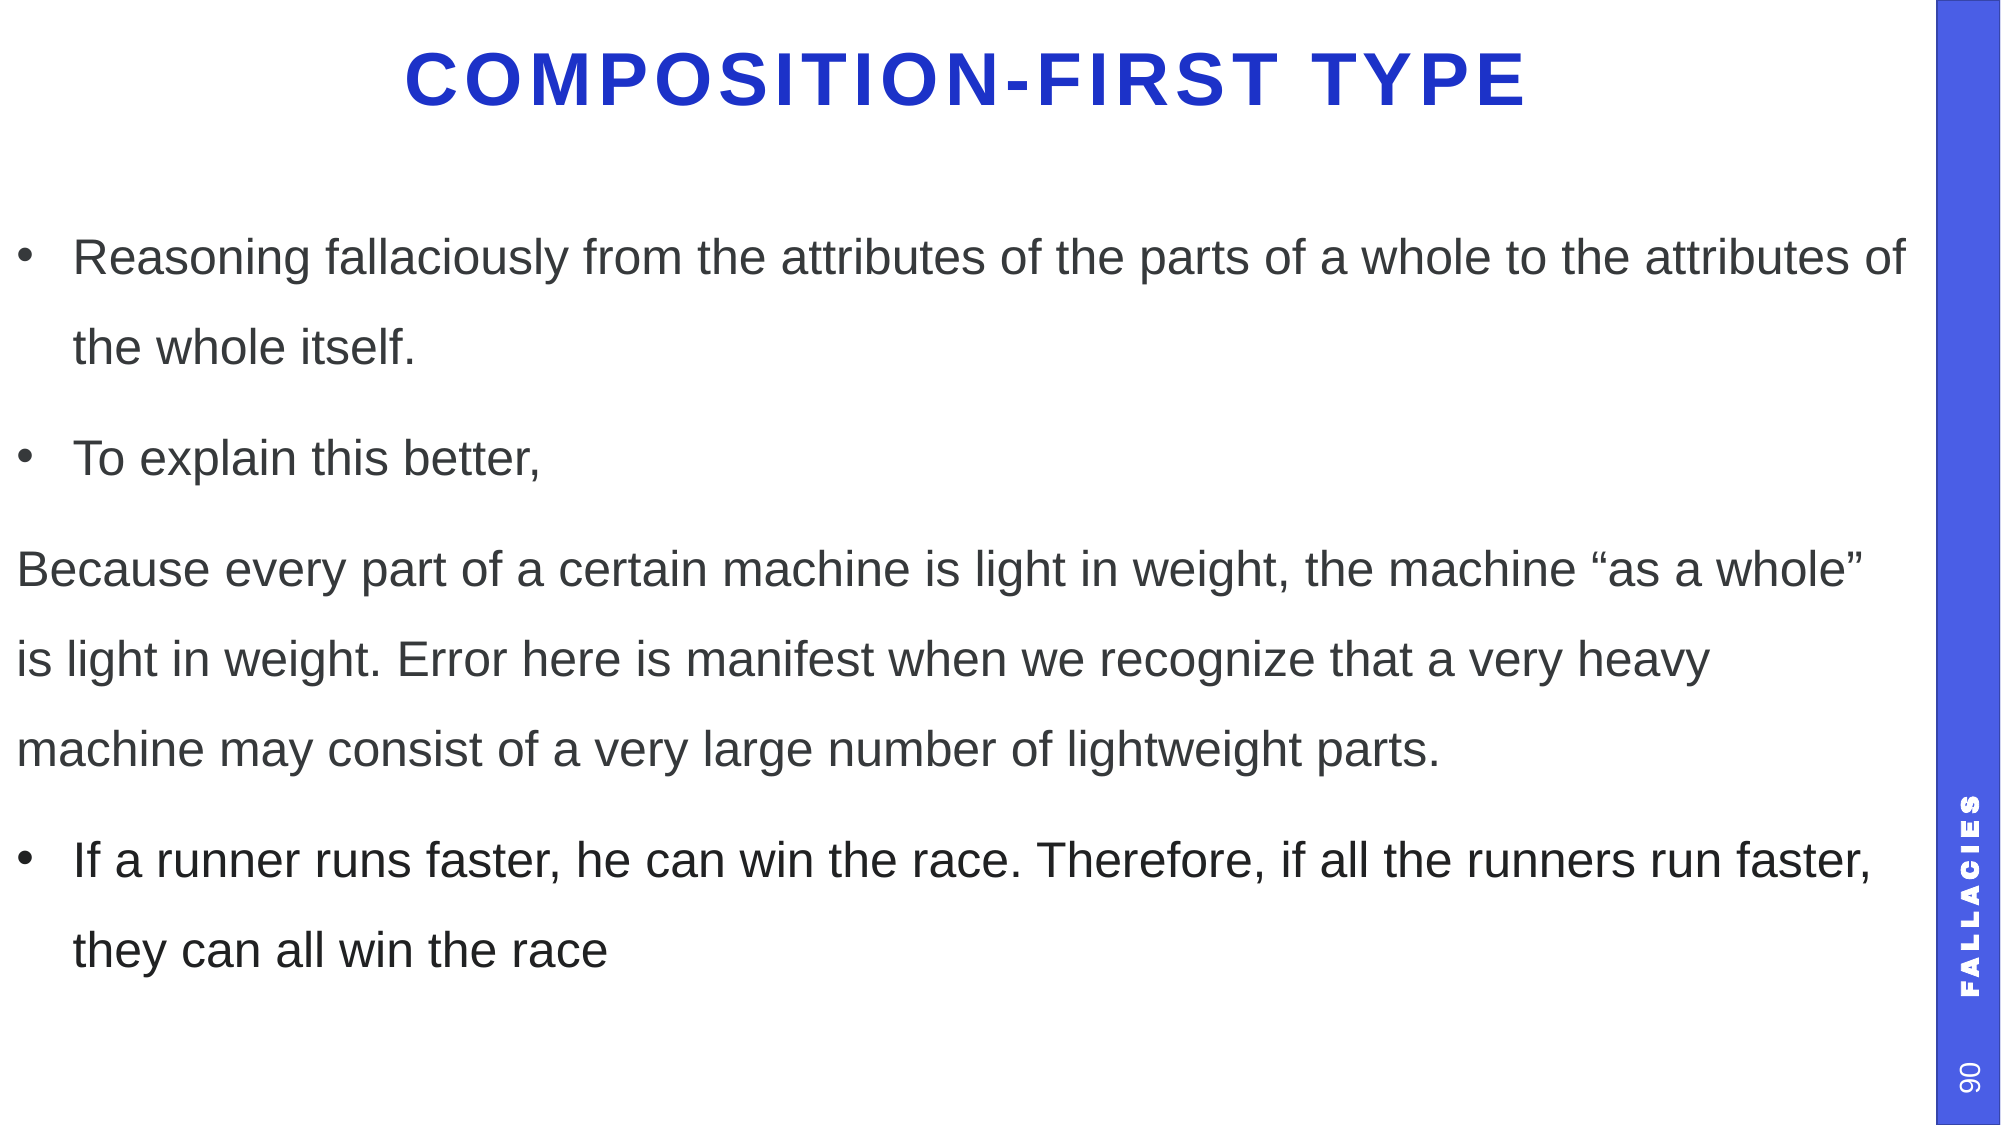

# Composition-FIRST TYPE
Reasoning fallaciously from the attributes of the parts of a whole to the attributes of the whole itself.
To explain this better,
Because every part of a certain machine is light in weight, the machine “as a whole” is light in weight. Error here is manifest when we recognize that a very heavy machine may consist of a very large number of lightweight parts.
If a runner runs faster, he can win the race. Therefore, if all the runners run faster, they can all win the race
Fallacies
90